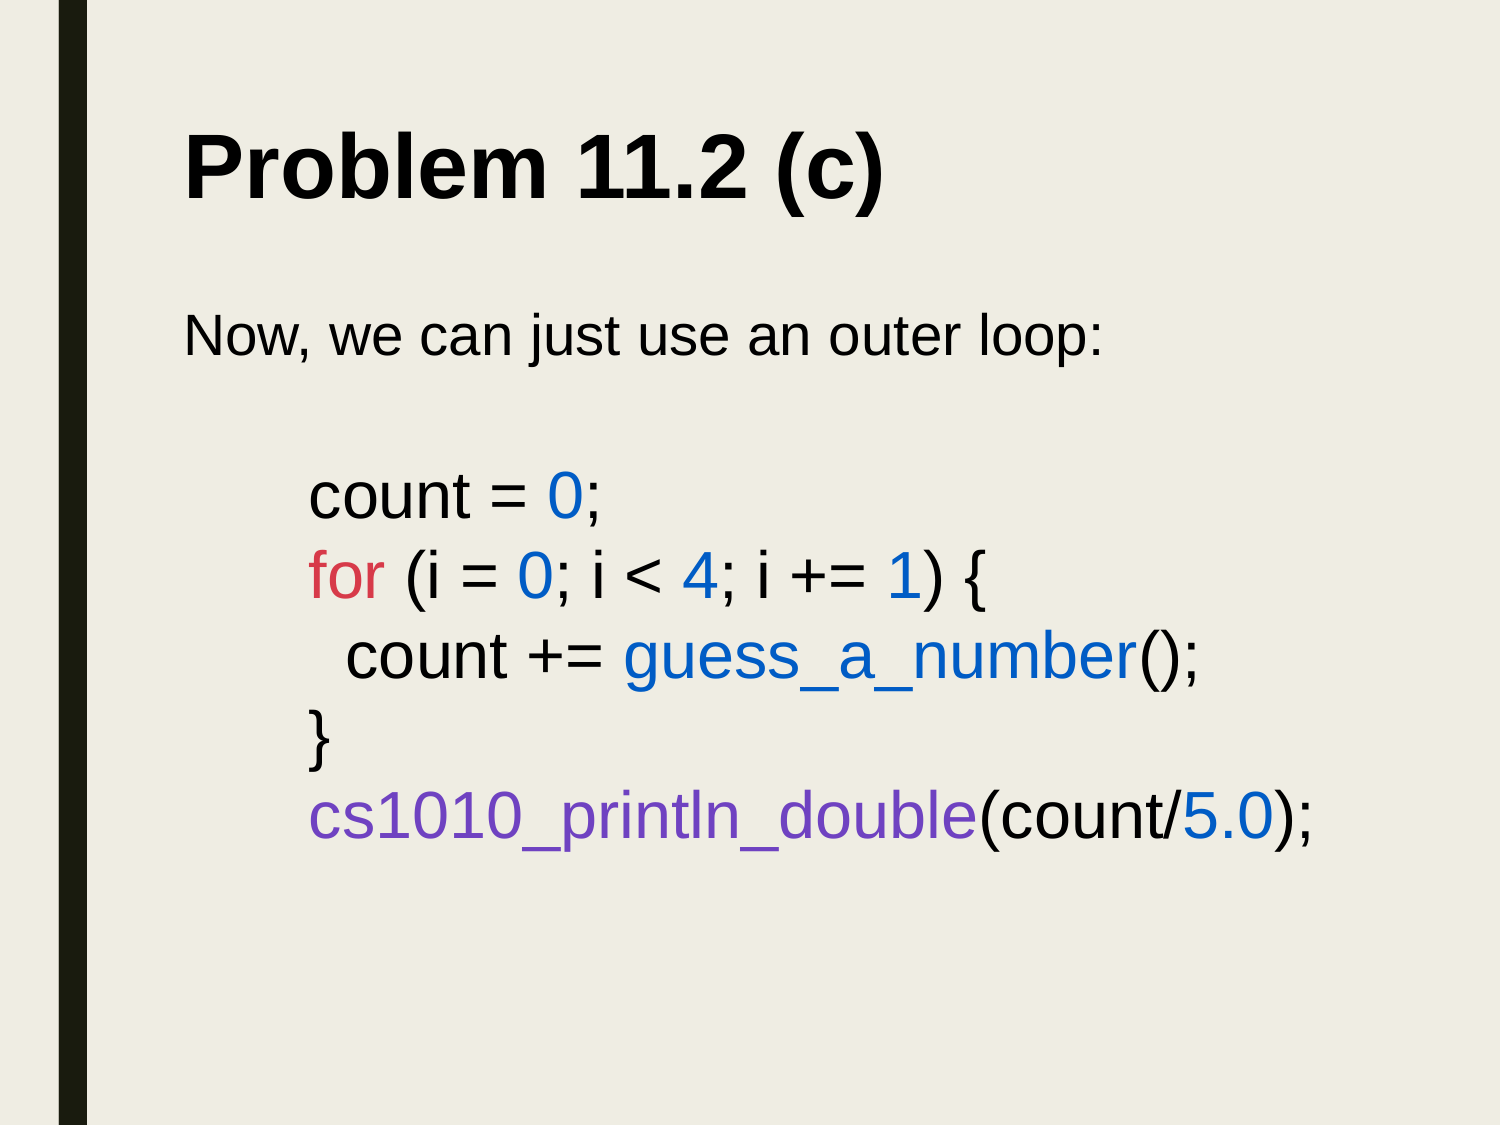

# Problem 11.2 (c)
Now, we can just use an outer loop:
count = 0;
for (i = 0; i < 4; i += 1) {
  count += guess_a_number();
}
cs1010_println_double(count/5.0);